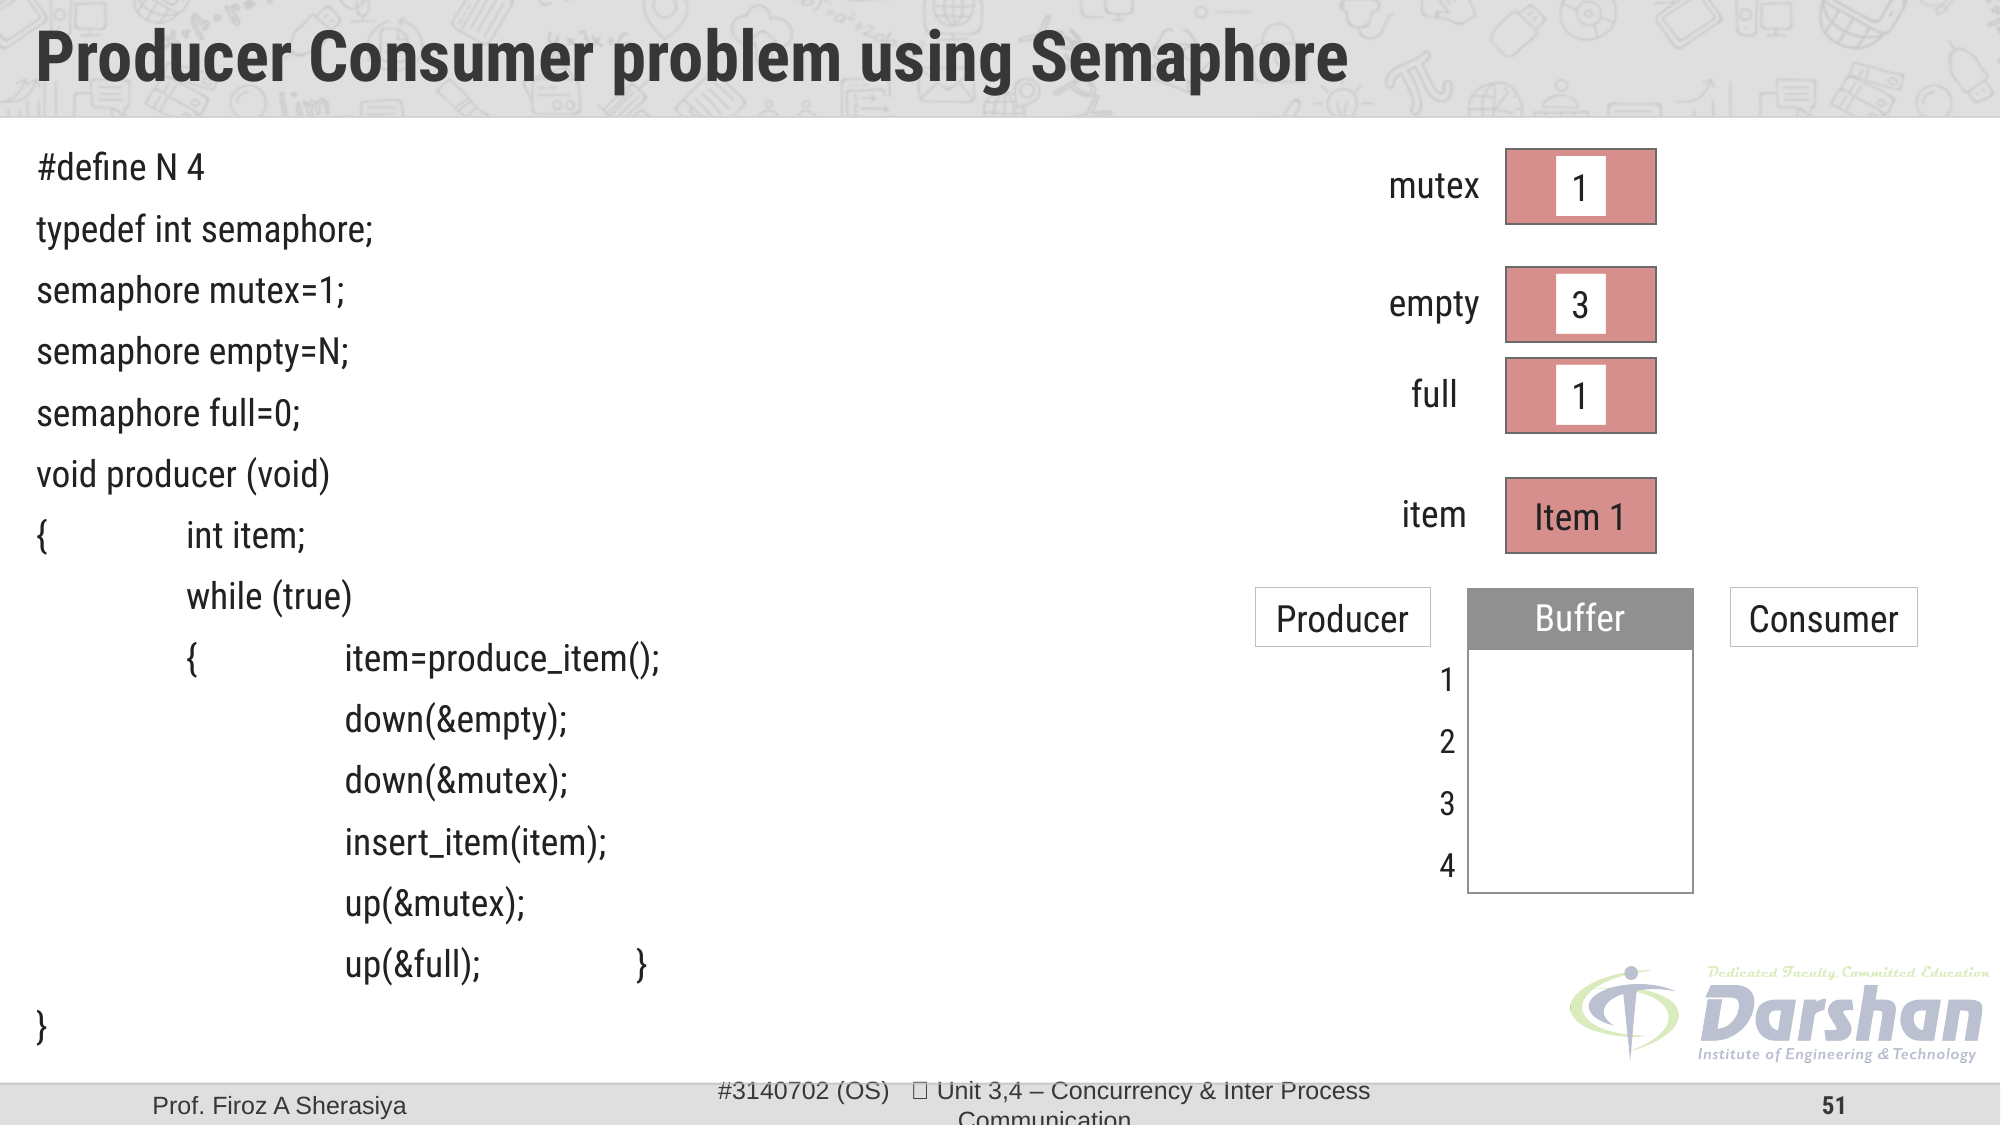

# Producer Consumer problem using Semaphore
#define N 4
typedef int semaphore;
semaphore mutex=1;
semaphore empty=N;
semaphore full=0;
void producer (void)
{	int item;
	while (true)
	{	 item=produce_item();
		 down(&empty);
		 down(&mutex);
		 insert_item(item);
		 up(&mutex);
		 up(&full);		}
}

mutex
0
1

empty
4
3

full
0
1

item
Item 1
Producer
Consumer
| Buffer |
| --- |
|  |
|  |
|  |
|  |
1
2
3
4